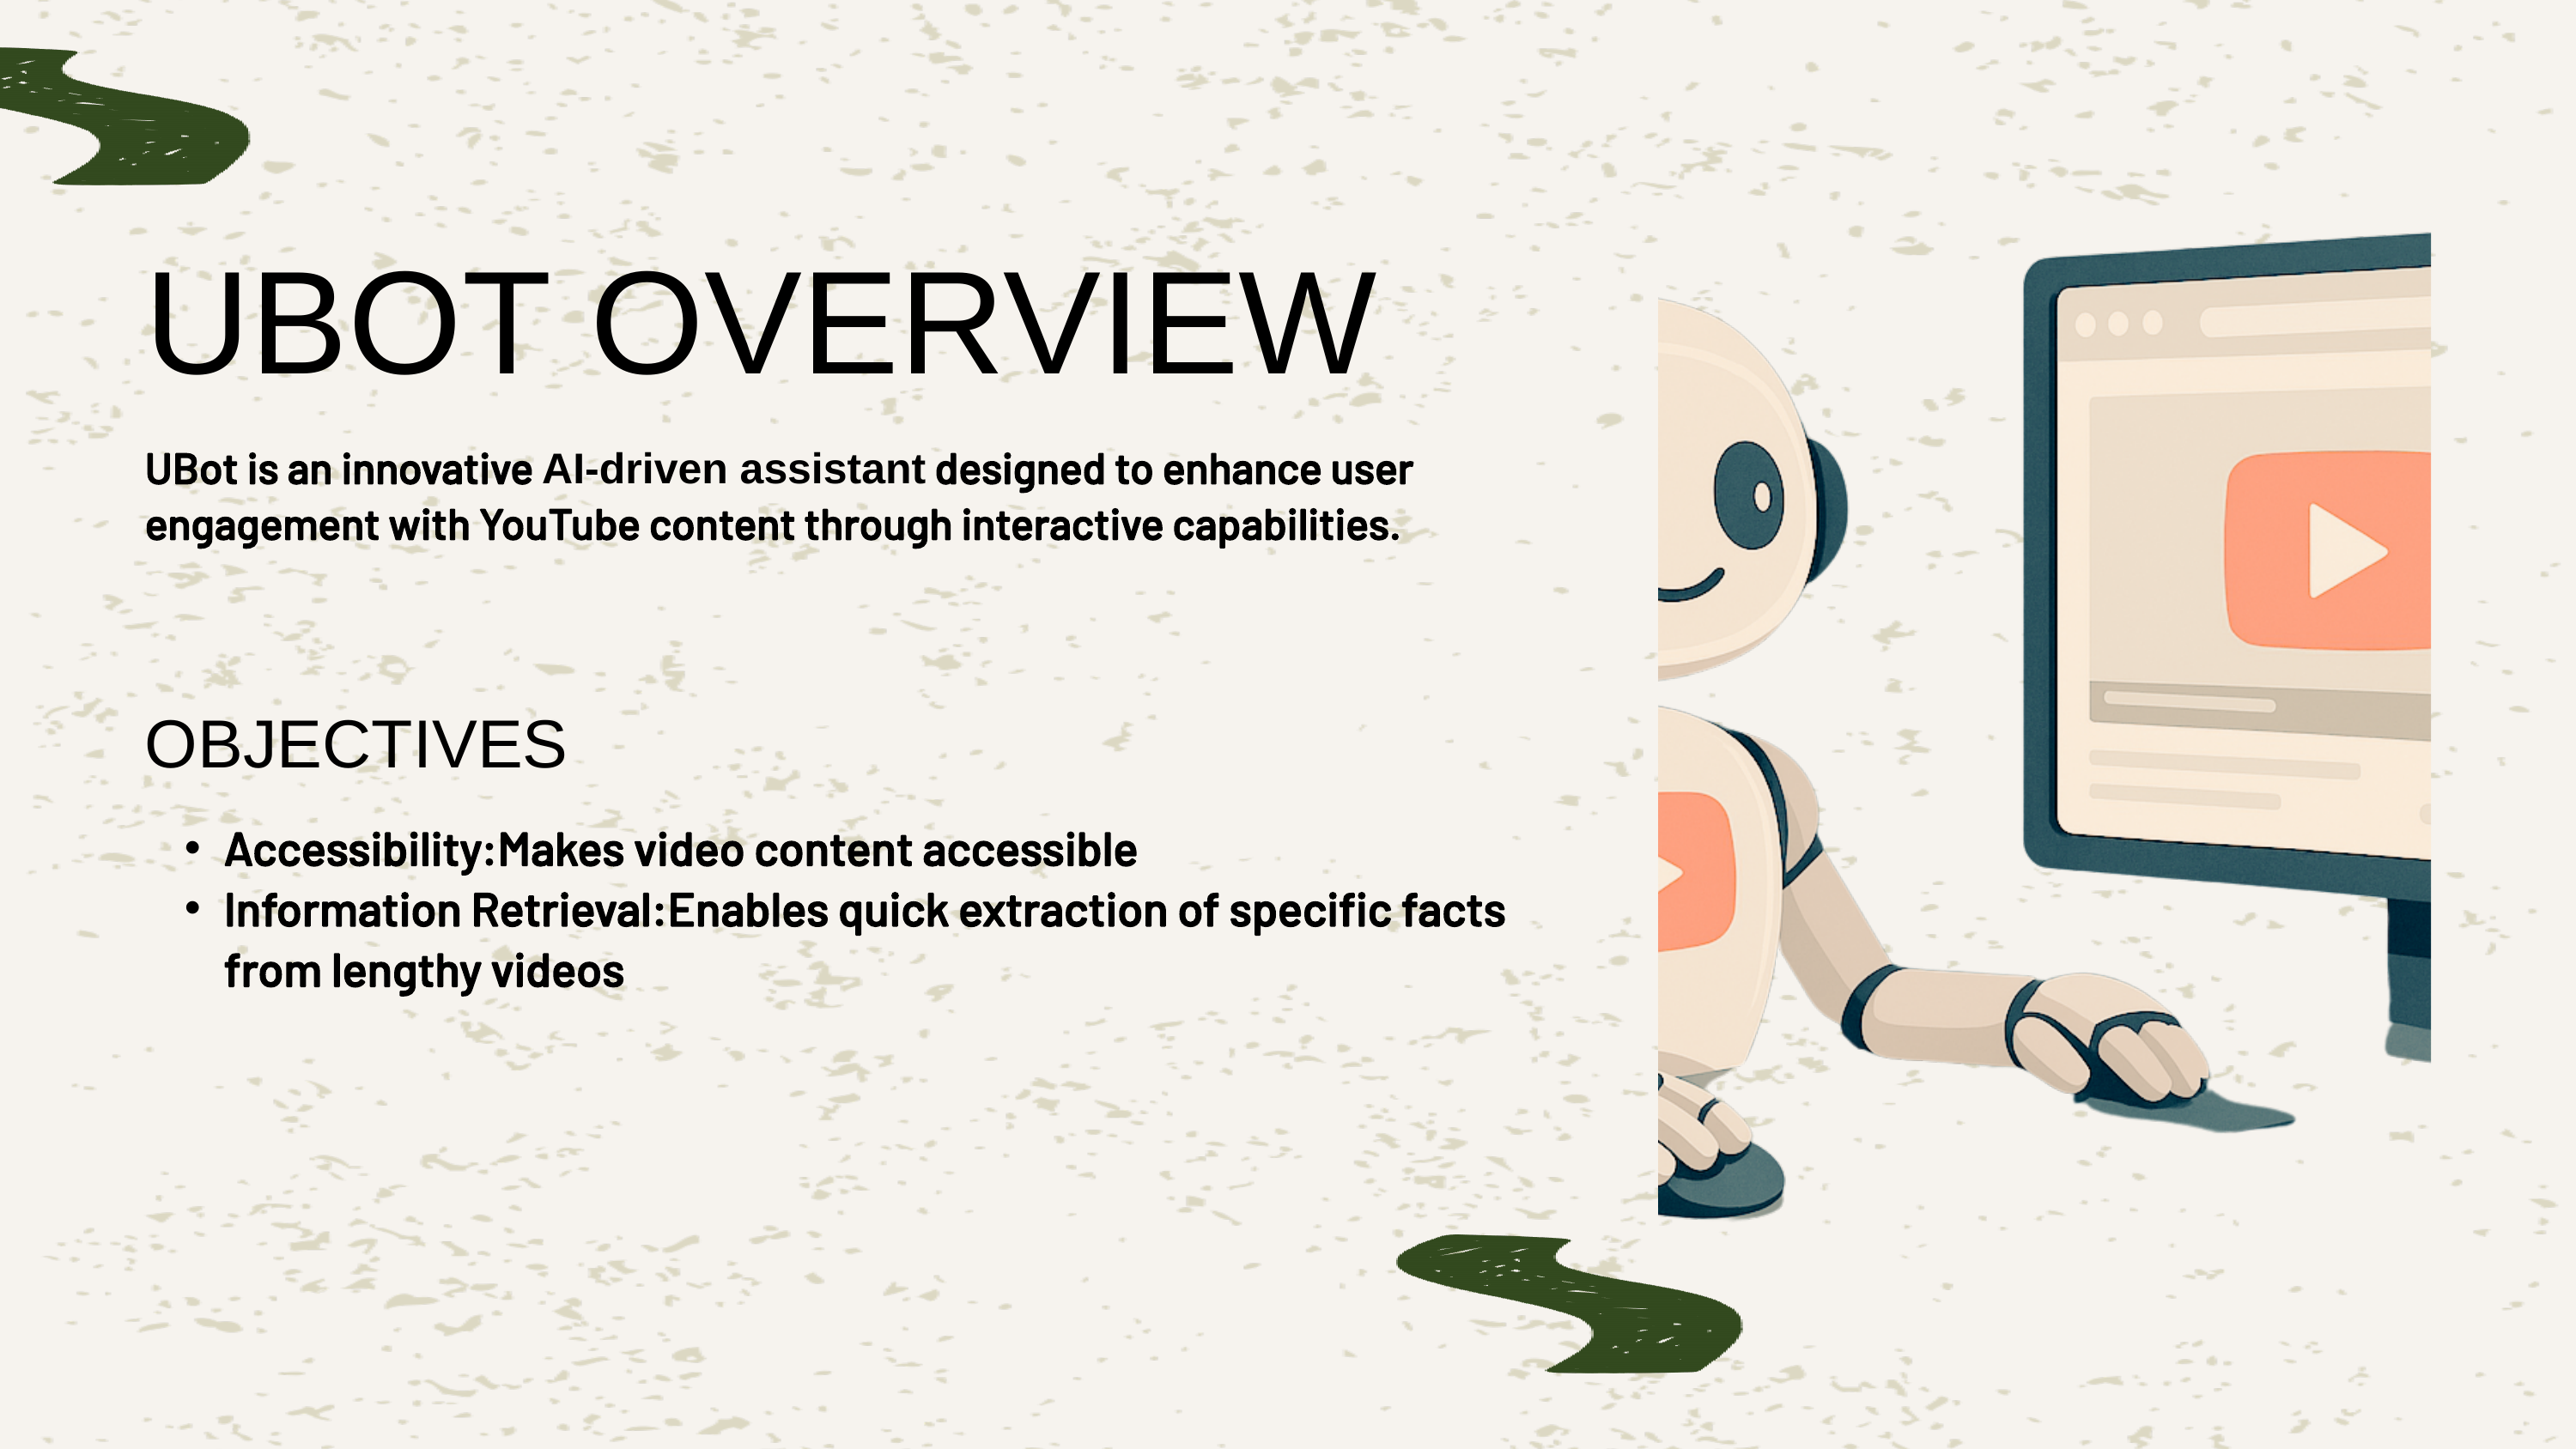

UBOT OVERVIEW
UBot is an innovative AI-driven assistant designed to enhance user engagement with YouTube content through interactive capabilities.
OBJECTIVES
Accessibility:Makes video content accessible
Information Retrieval:Enables quick extraction of specific facts from lengthy videos